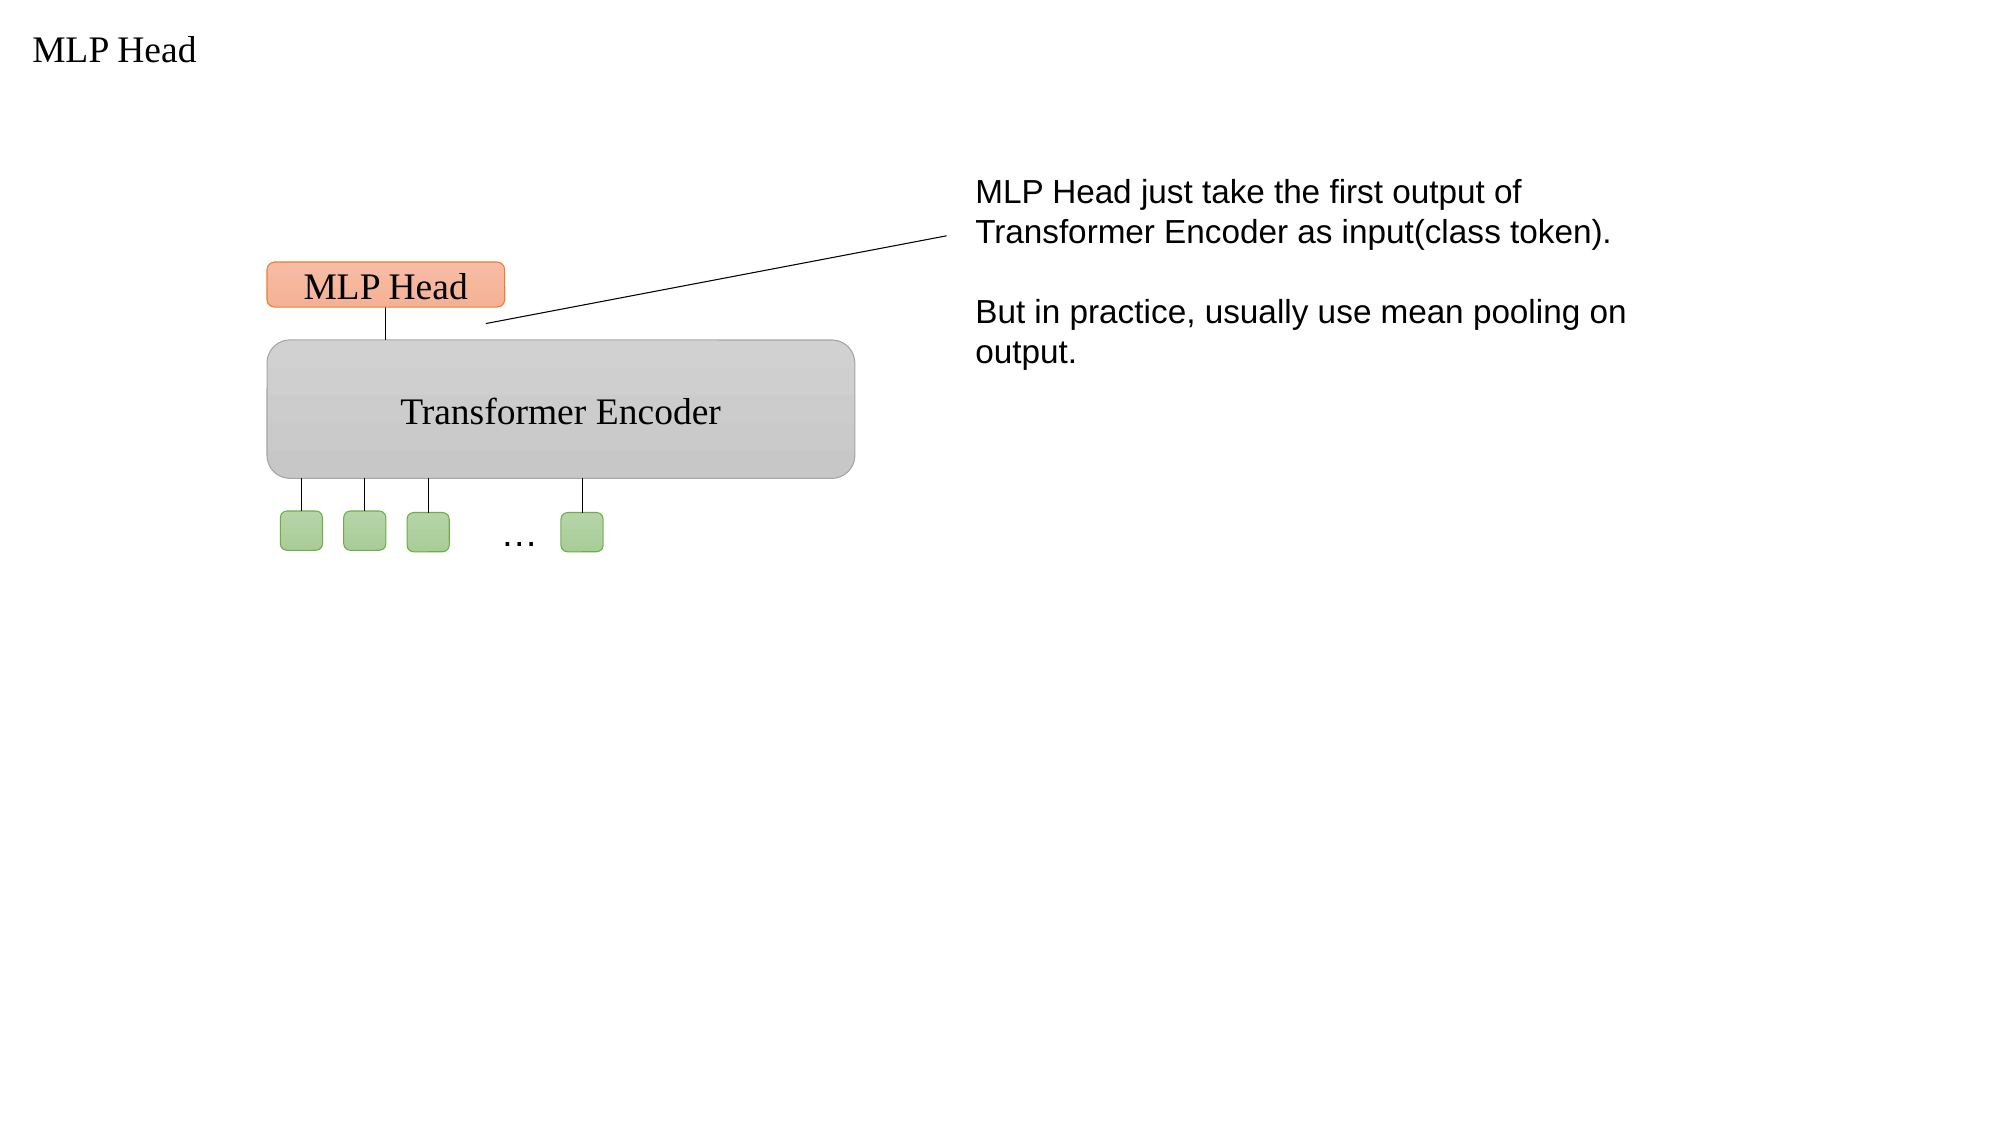

MLP Head
MLP Head just take the first output of Transformer Encoder as input(class token).

But in practice, usually use mean pooling on output.
MLP Head
Transformer Encoder
…